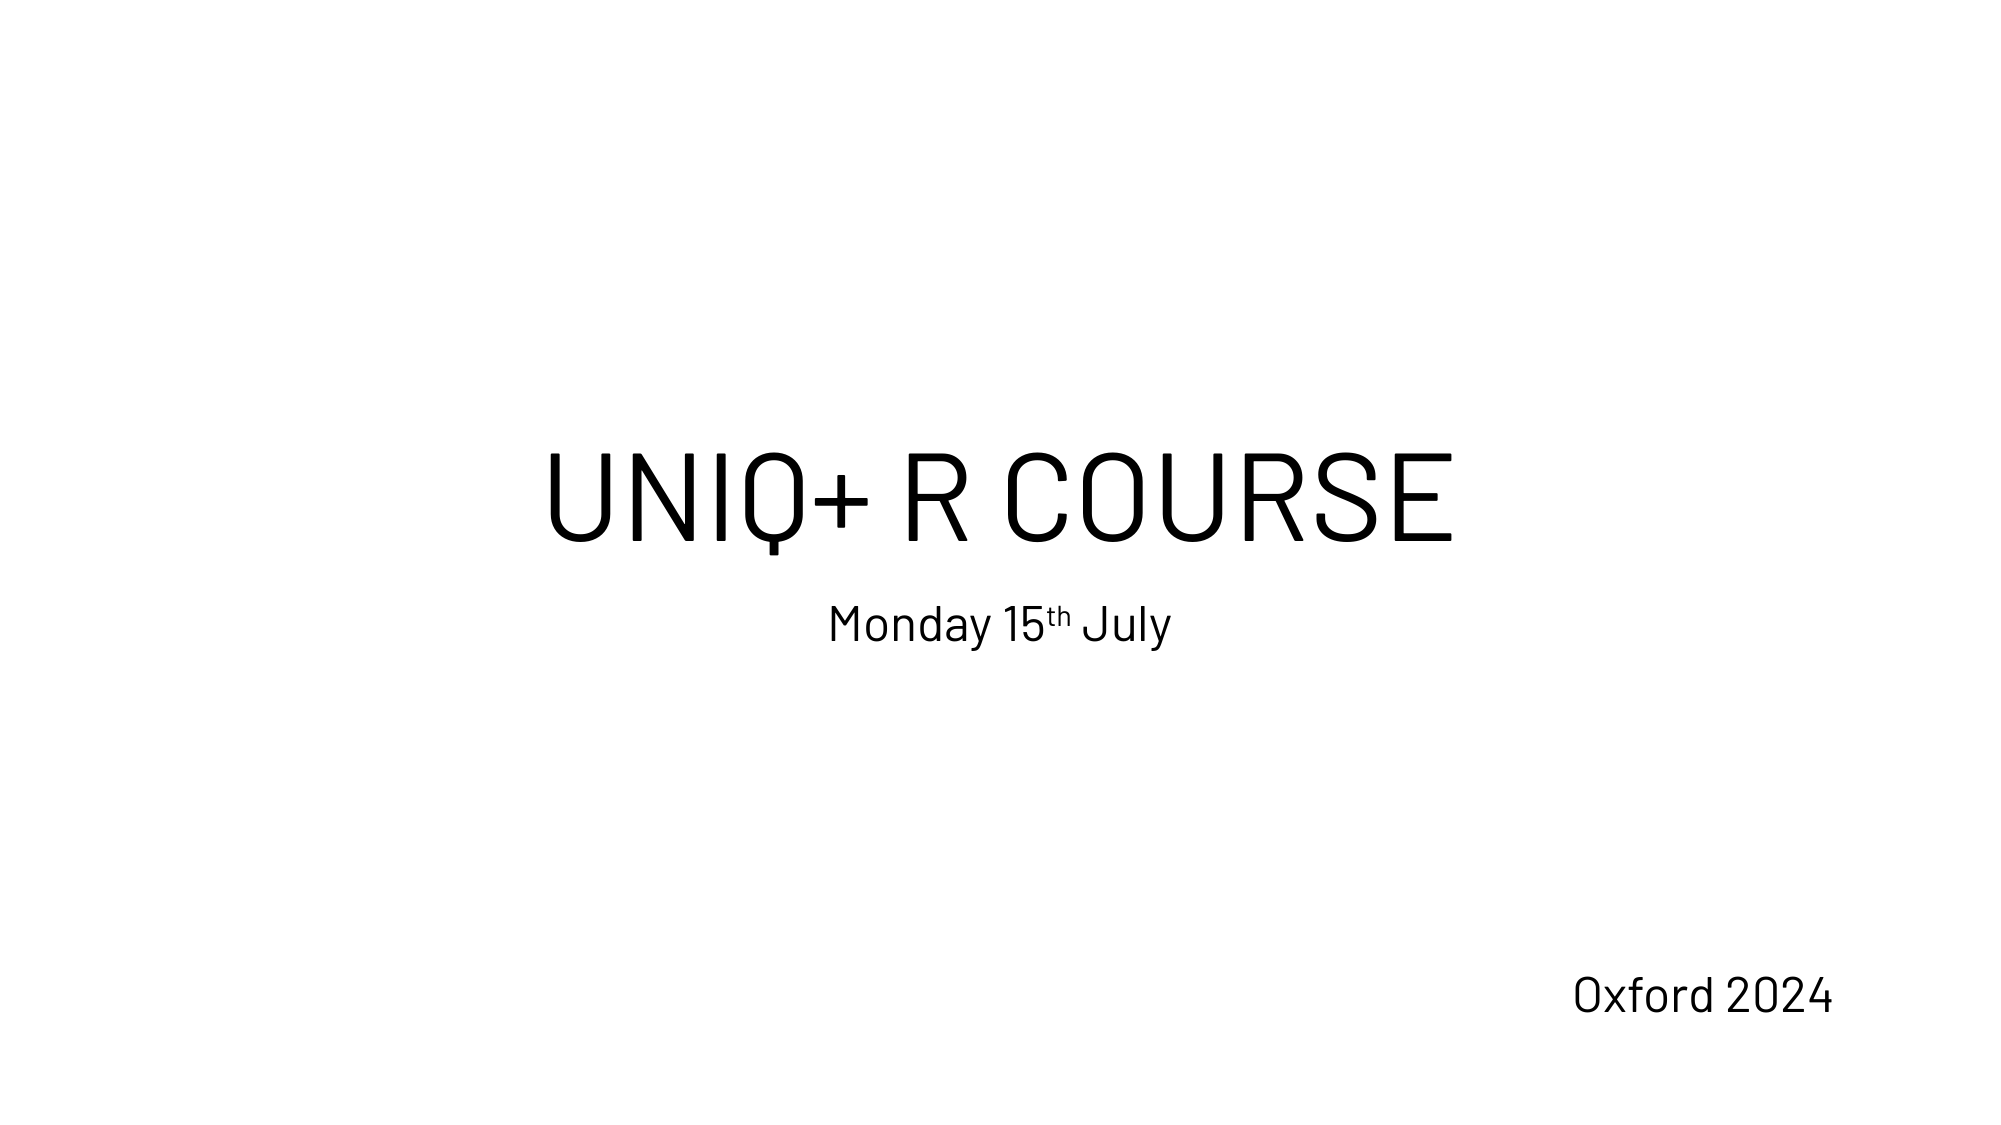

# UNIQ+ R COURSE
Monday 15th July
Oxford 2024